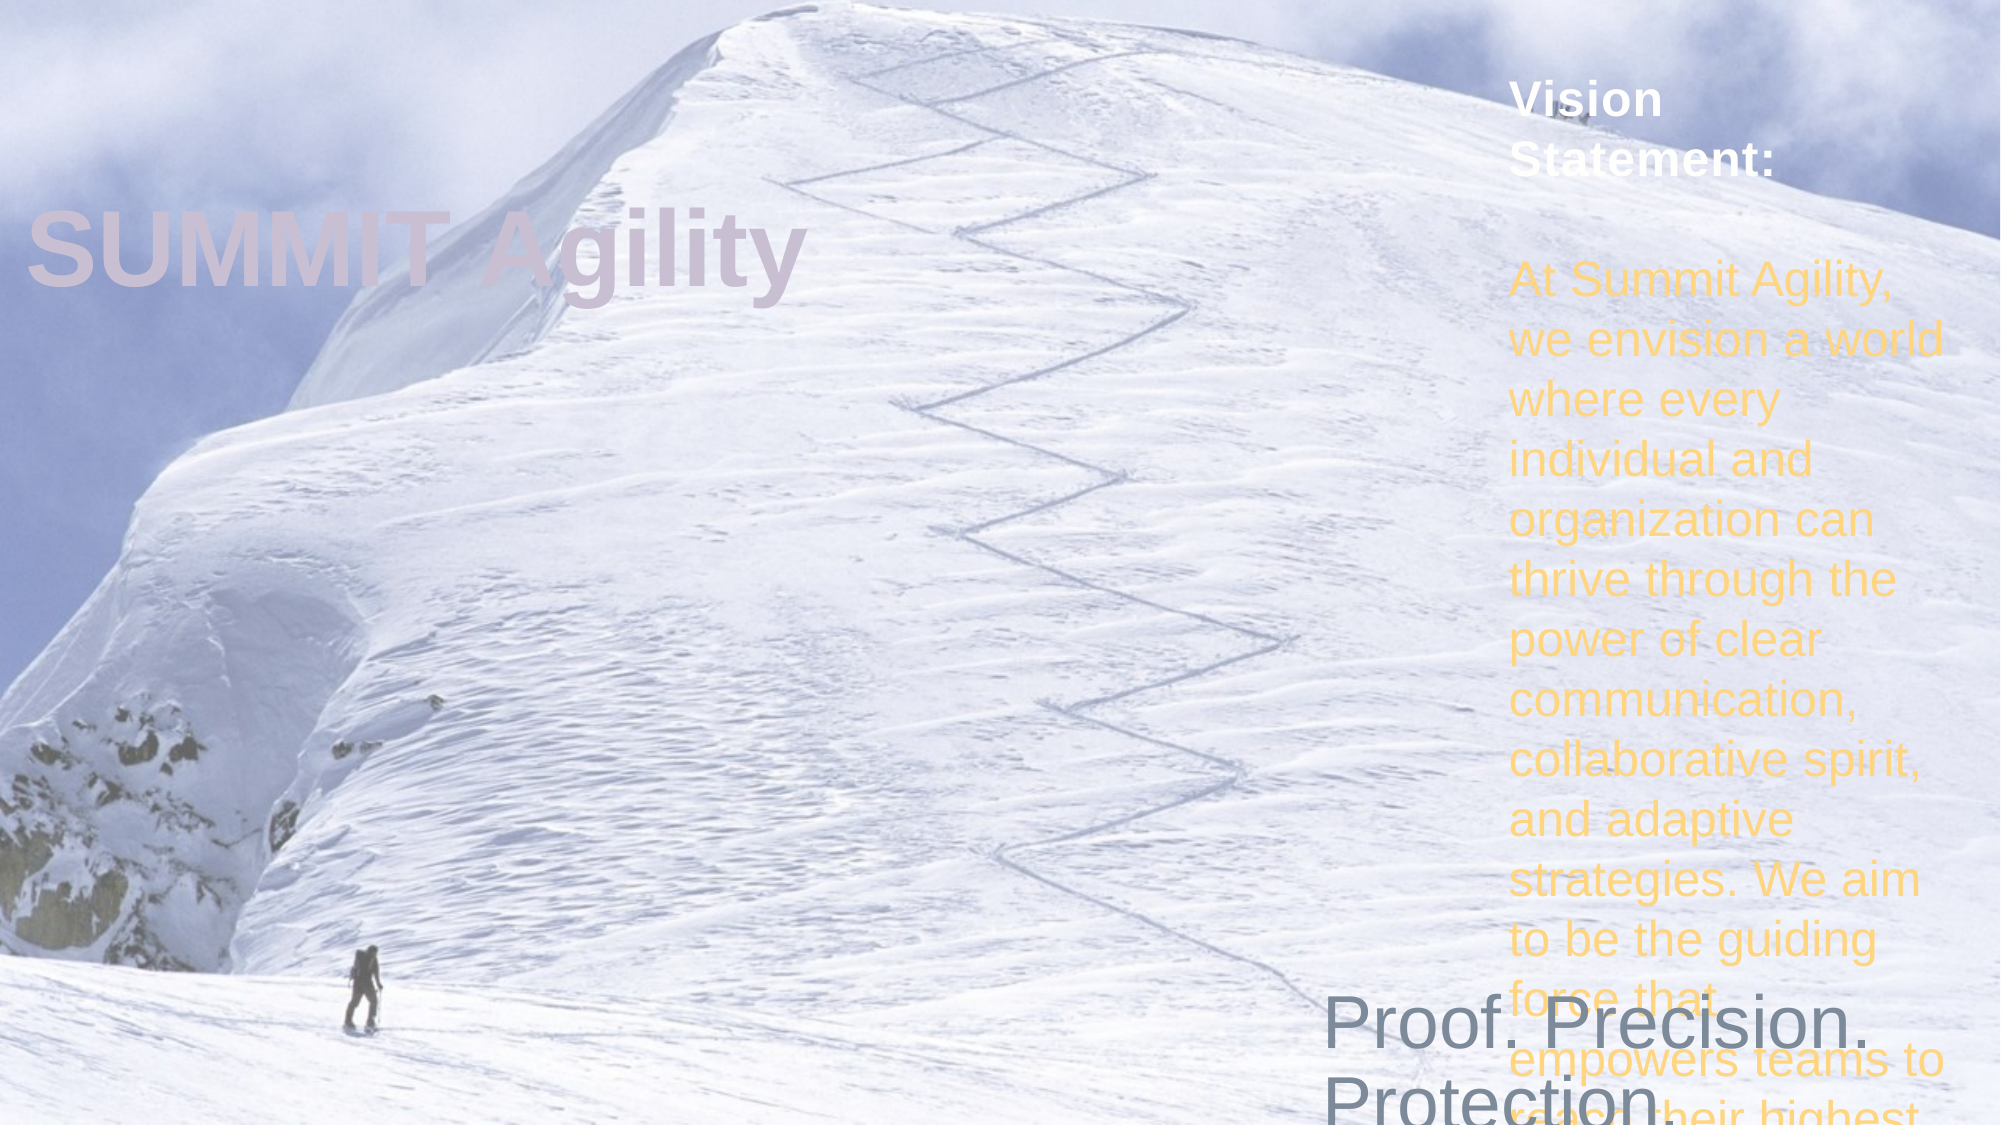

Vision Statement:

At Summit Agility, we envision a world where every individual and organization can thrive through the power of clear communication, collaborative spirit, and adaptive strategies. We aim to be the guiding force that empowers teams to reach their highest potential, fostering a community where growth, innovation, and human connection flourish.
SUMMIT Agility
# Proof. Precision. Protection.